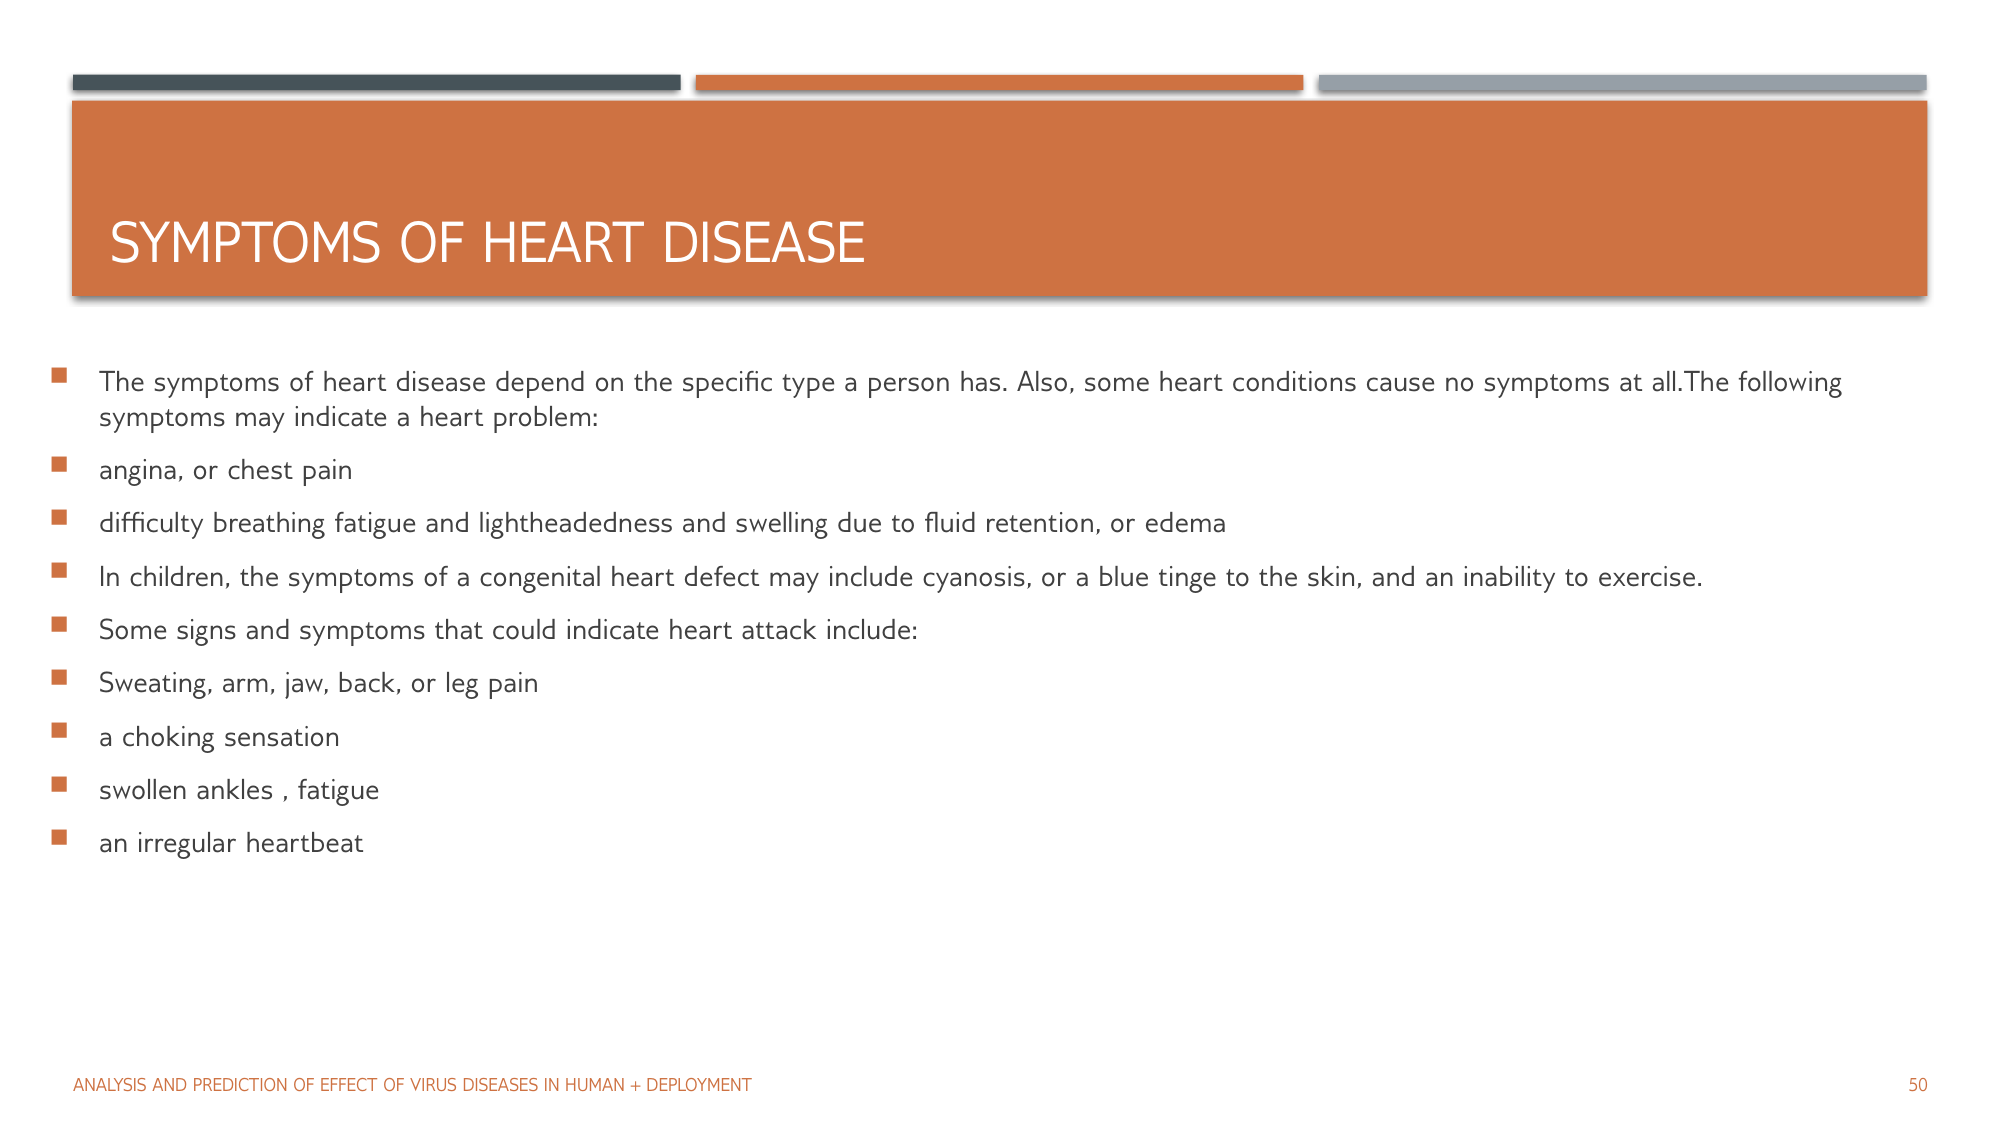

# SYMPTOMS of heart DISEASE
The symptoms of heart disease depend on the specific type a person has. Also, some heart conditions cause no symptoms at all.The following symptoms may indicate a heart problem:
angina, or chest pain
difficulty breathing fatigue and lightheadedness and swelling due to fluid retention, or edema
In children, the symptoms of a congenital heart defect may include cyanosis, or a blue tinge to the skin, and an inability to exercise.
Some signs and symptoms that could indicate heart attack include:
Sweating, arm, jaw, back, or leg pain
a choking sensation
swollen ankles , fatigue
an irregular heartbeat

Analysis and prediction of effect of virus diseases in human + deployment
50